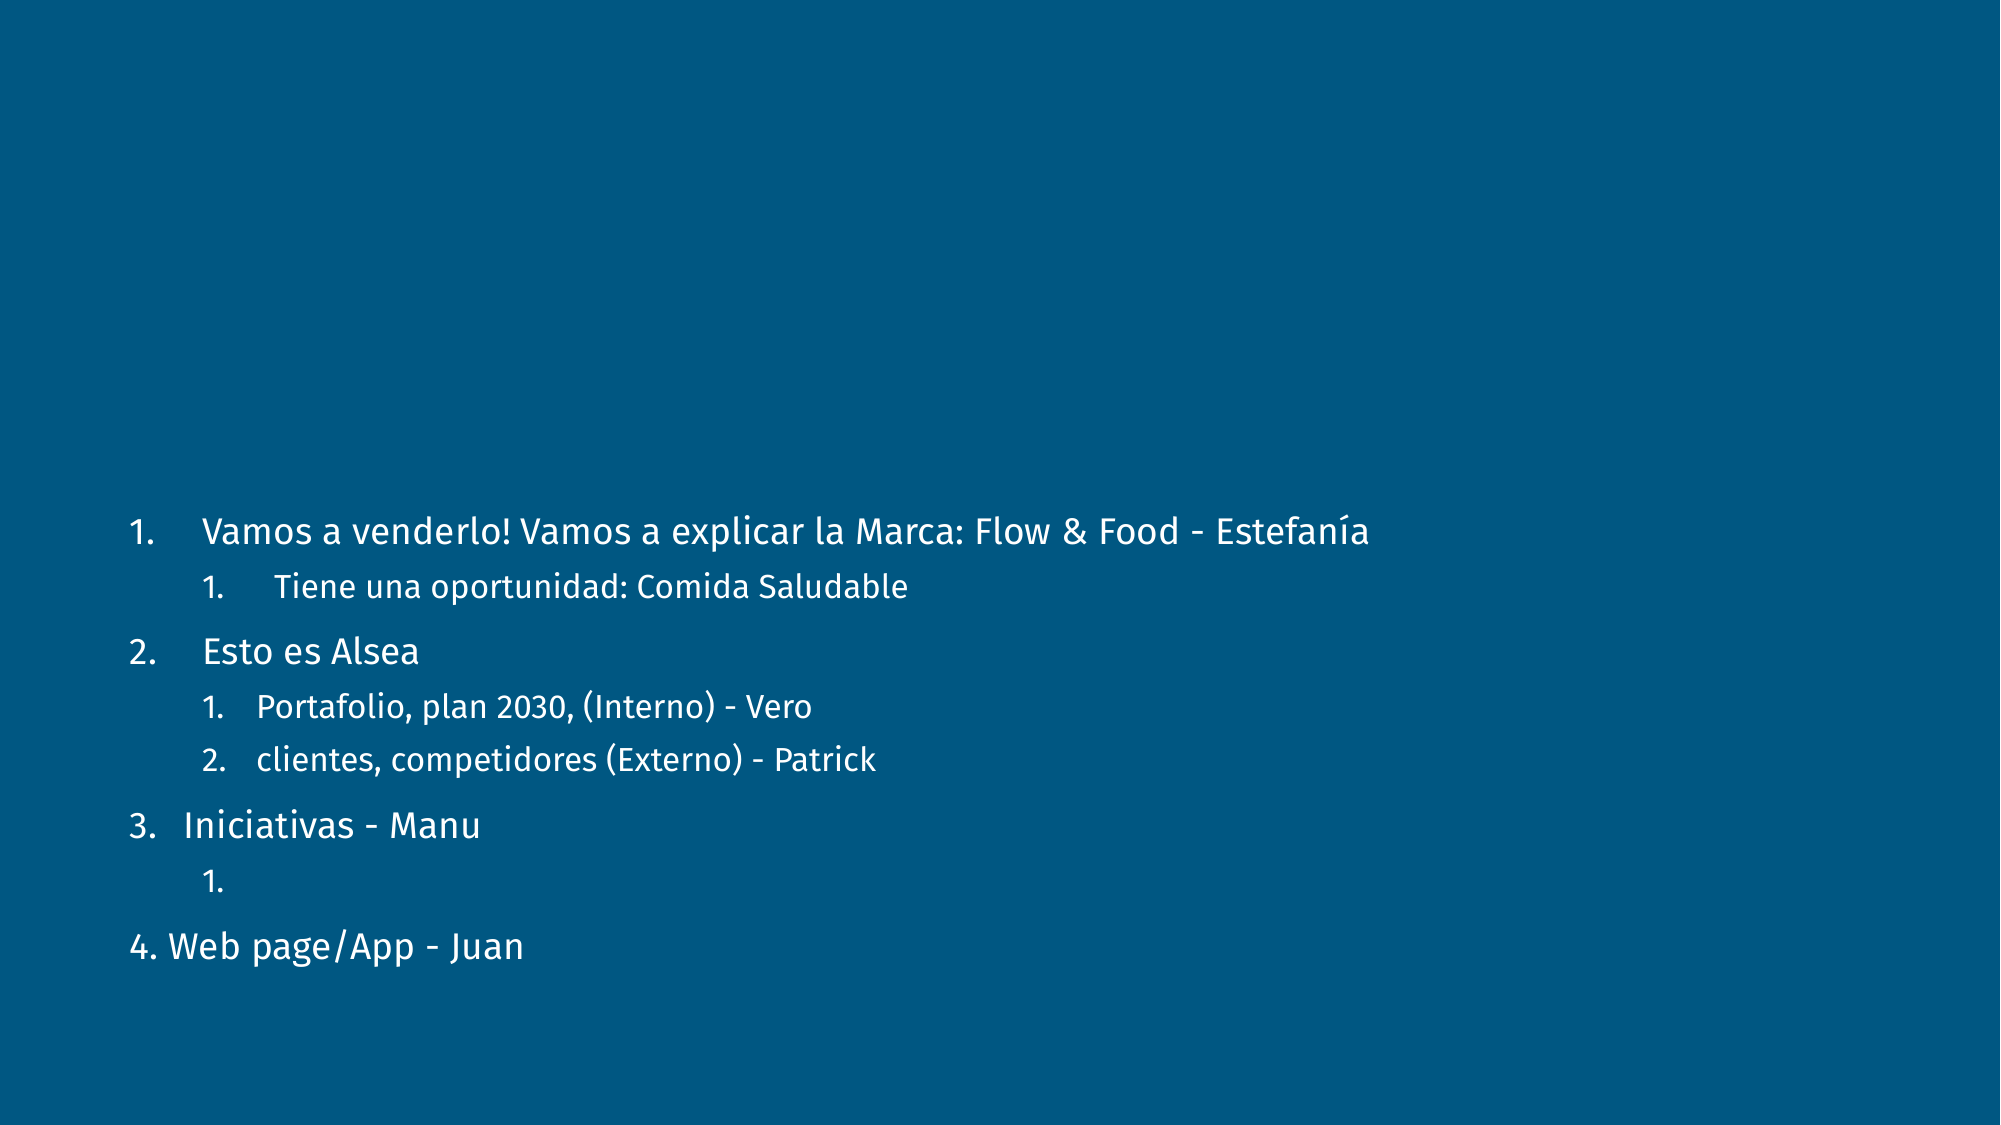

#

Vamos a venderlo! Vamos a explicar la Marca: Flow & Food - Estefanía
Tiene una oportunidad: Comida Saludable
Esto es Alsea
Portafolio, plan 2030, (Interno) - Vero
clientes, competidores (Externo) - Patrick
Iniciativas - Manu

4. Web page/App - Juan